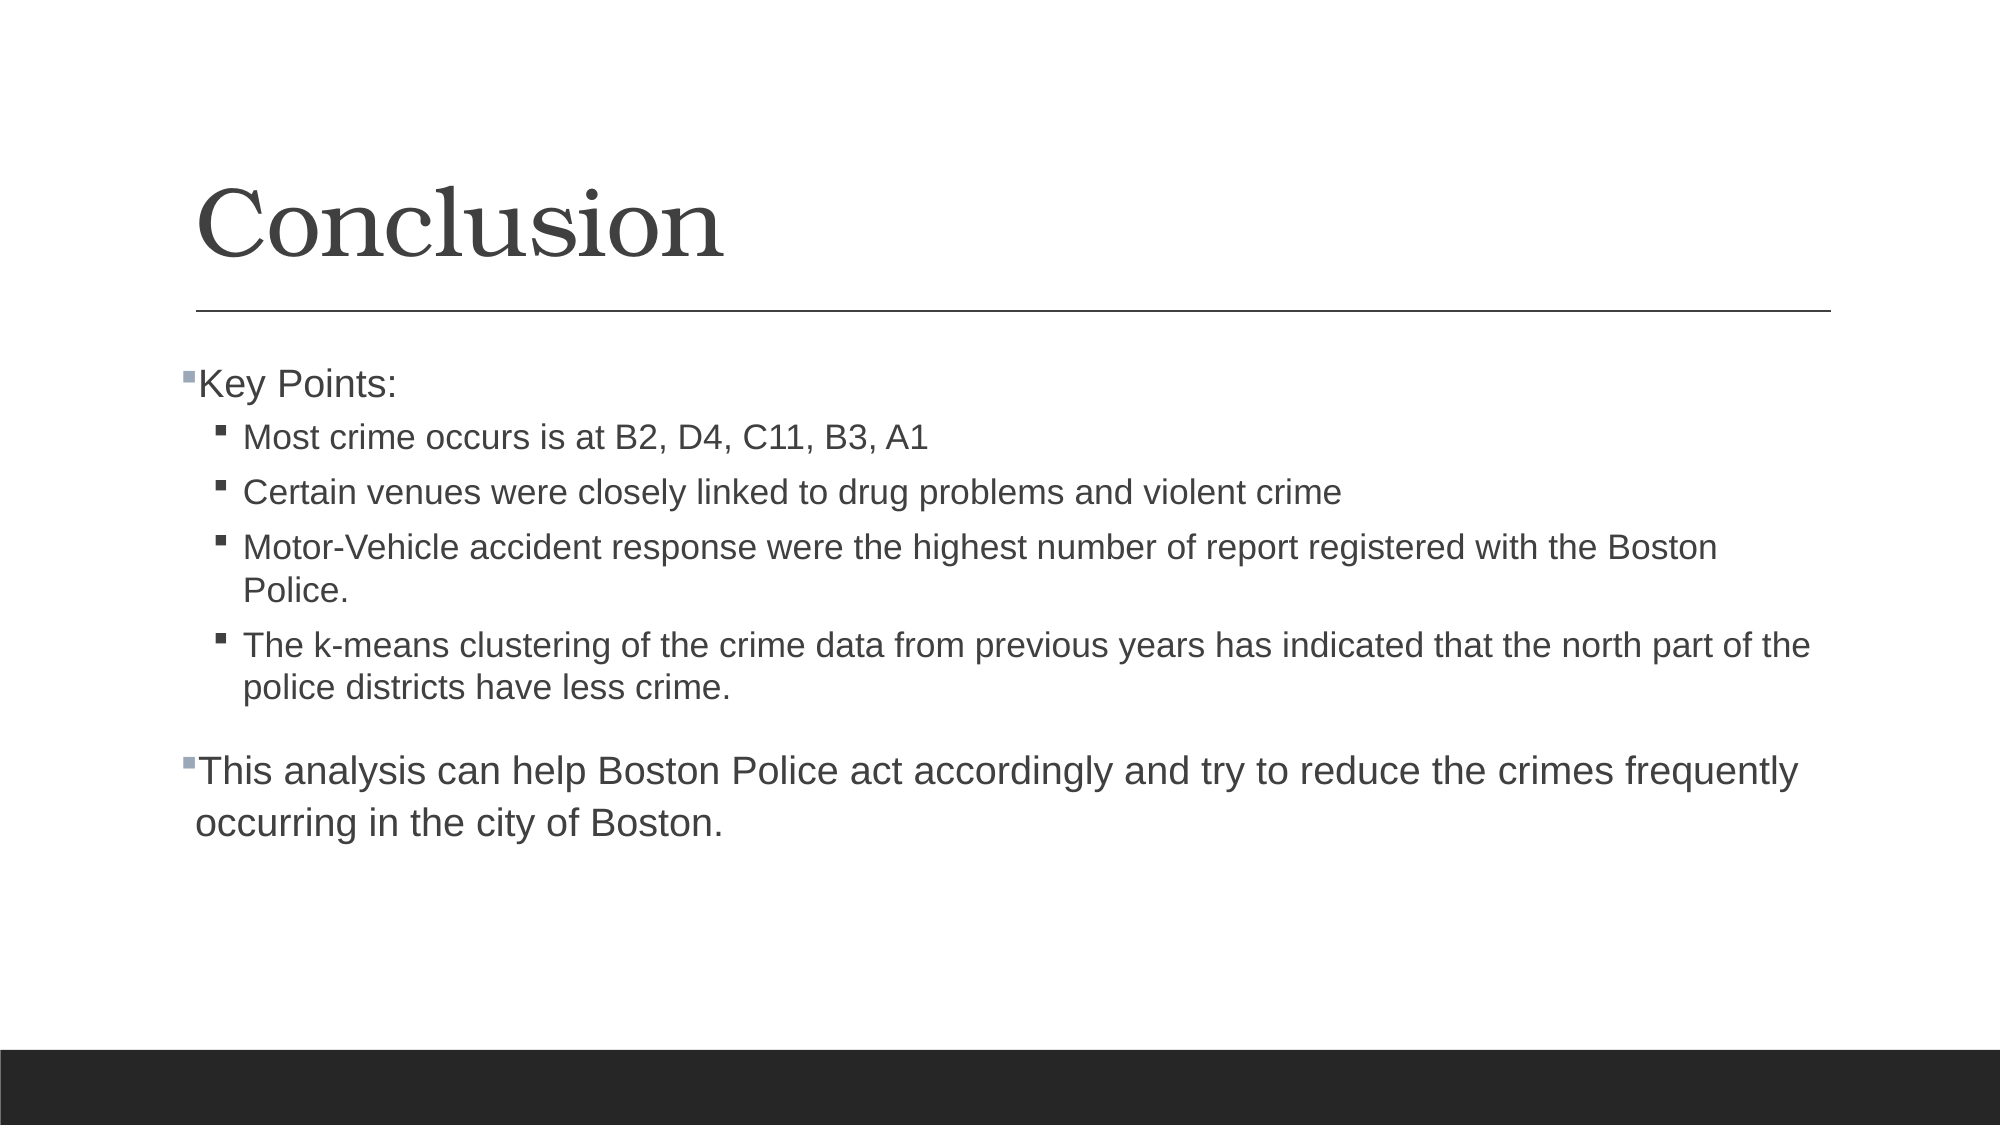

# Conclusion
Key Points:
Most crime occurs is at B2, D4, C11, B3, A1
Certain venues were closely linked to drug problems and violent crime
Motor-Vehicle accident response were the highest number of report registered with the Boston Police.
The k-means clustering of the crime data from previous years has indicated that the north part of the police districts have less crime.
This analysis can help Boston Police act accordingly and try to reduce the crimes frequently occurring in the city of Boston.